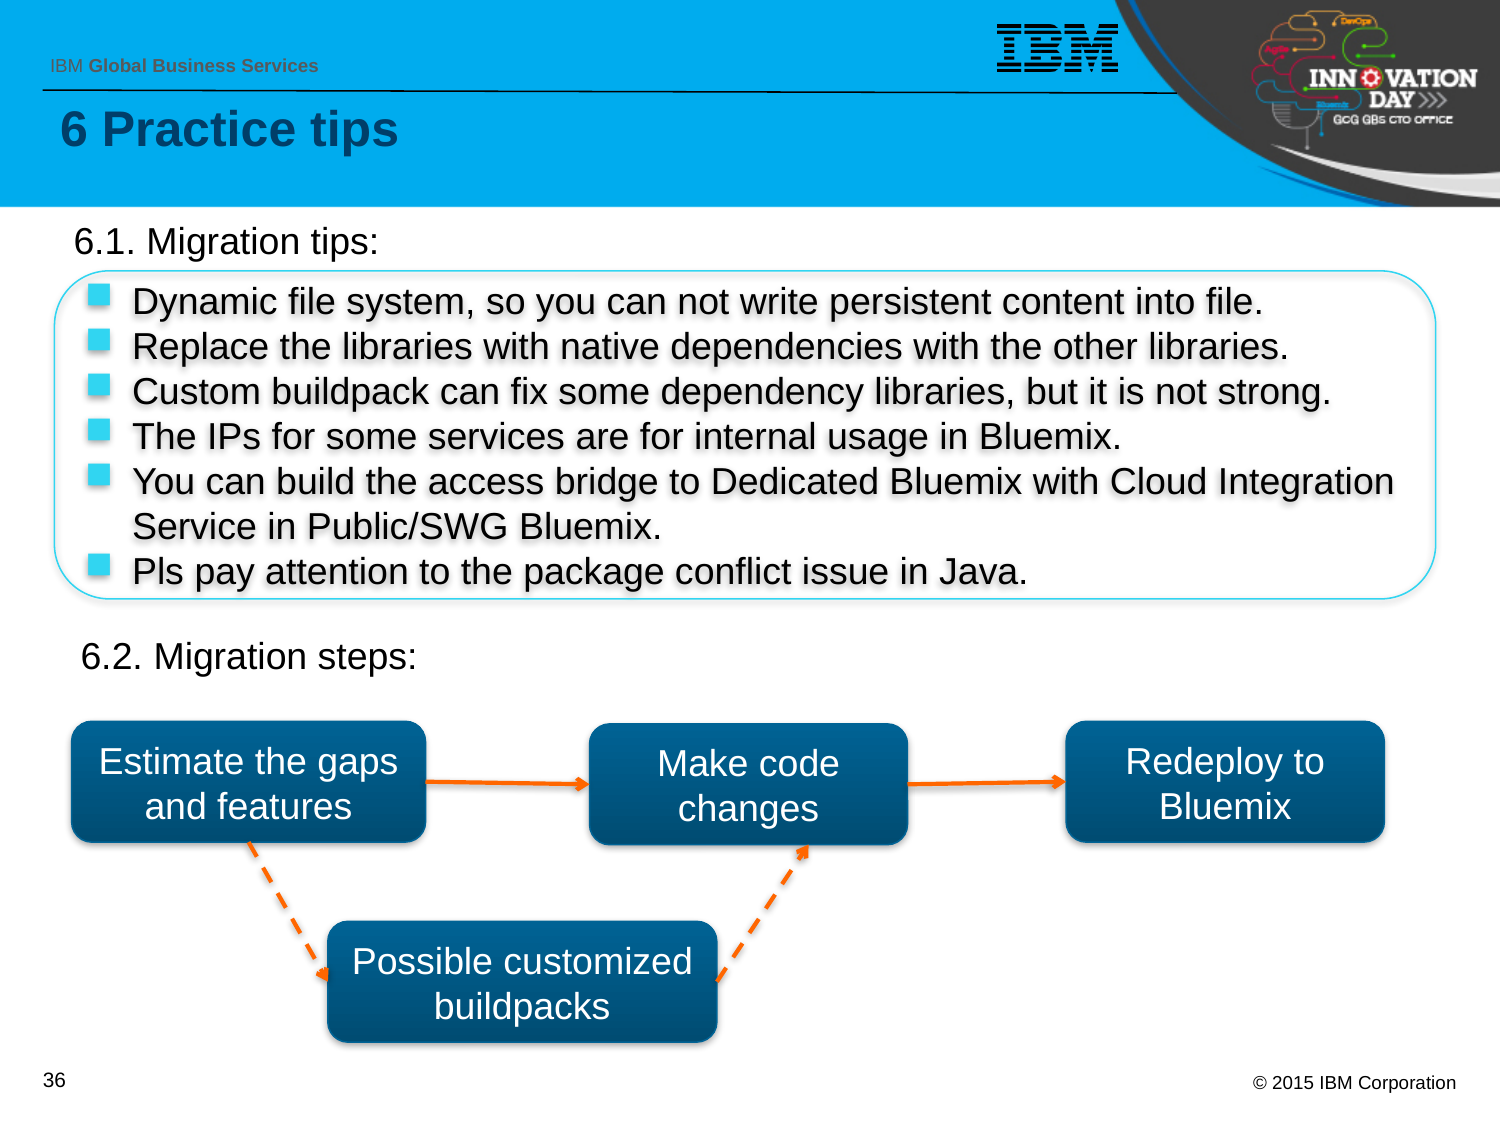

# 6 Practice tips
6.1. Migration tips:
Dynamic file system, so you can not write persistent content into file.
Replace the libraries with native dependencies with the other libraries.
Custom buildpack can fix some dependency libraries, but it is not strong.
The IPs for some services are for internal usage in Bluemix.
You can build the access bridge to Dedicated Bluemix with Cloud Integration Service in Public/SWG Bluemix.
Pls pay attention to the package conflict issue in Java.
6.2. Migration steps:
Estimate the gaps and features
Redeploy to Bluemix
Make code changes
Possible customized buildpacks